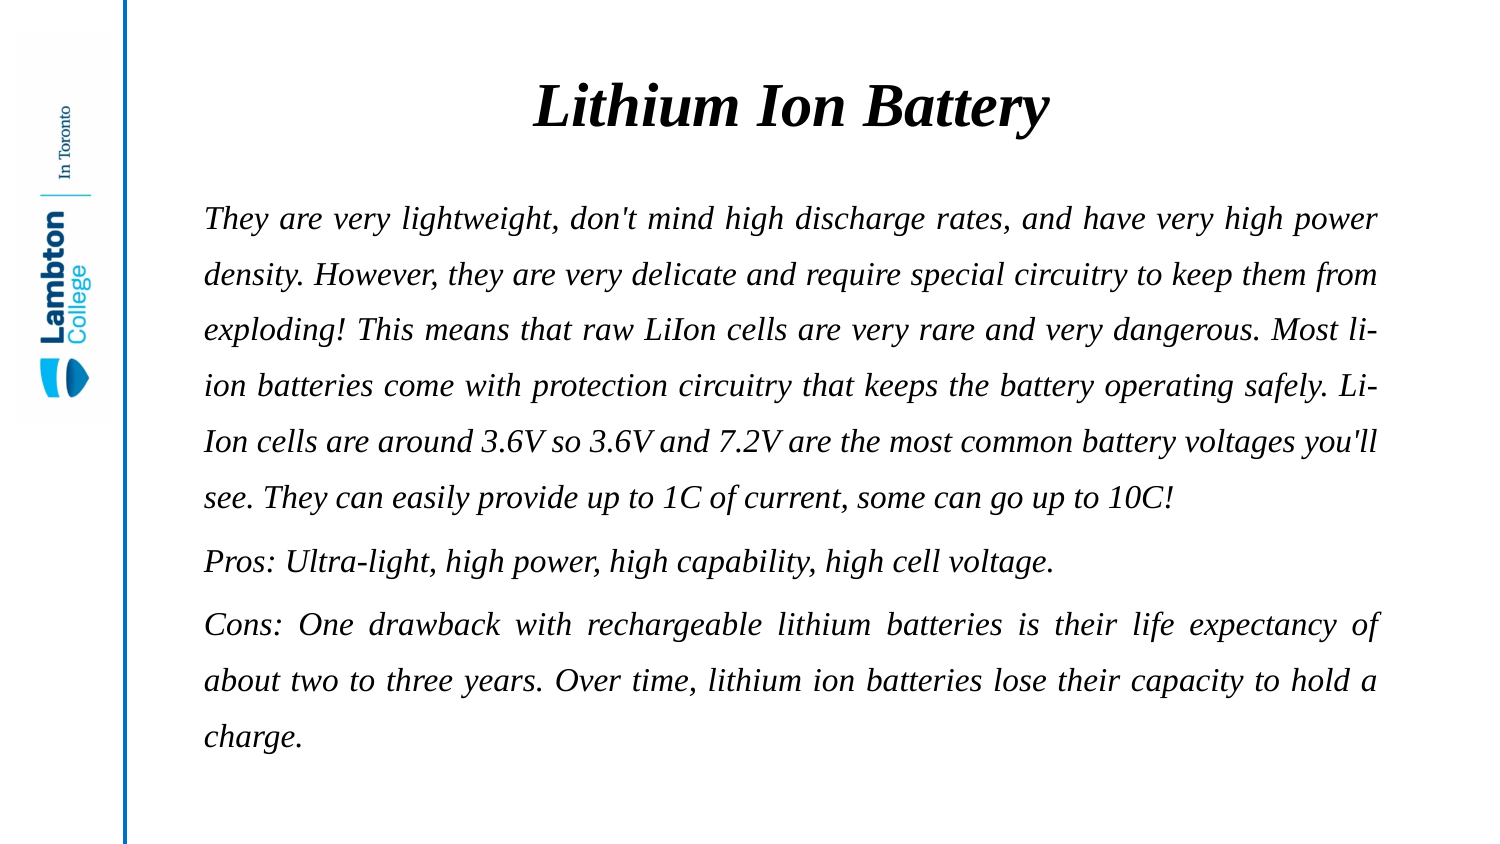

# Lithium Ion Battery
They are very lightweight, don't mind high discharge rates, and have very high power density. However, they are very delicate and require special circuitry to keep them from exploding! This means that raw LiIon cells are very rare and very dangerous. Most li-ion batteries come with protection circuitry that keeps the battery operating safely. Li-Ion cells are around 3.6V so 3.6V and 7.2V are the most common battery voltages you'll see. They can easily provide up to 1C of current, some can go up to 10C!
Pros: Ultra-light, high power, high capability, high cell voltage.
Cons: One drawback with rechargeable lithium batteries is their life expectancy of about two to three years. Over time, lithium ion batteries lose their capacity to hold a charge.